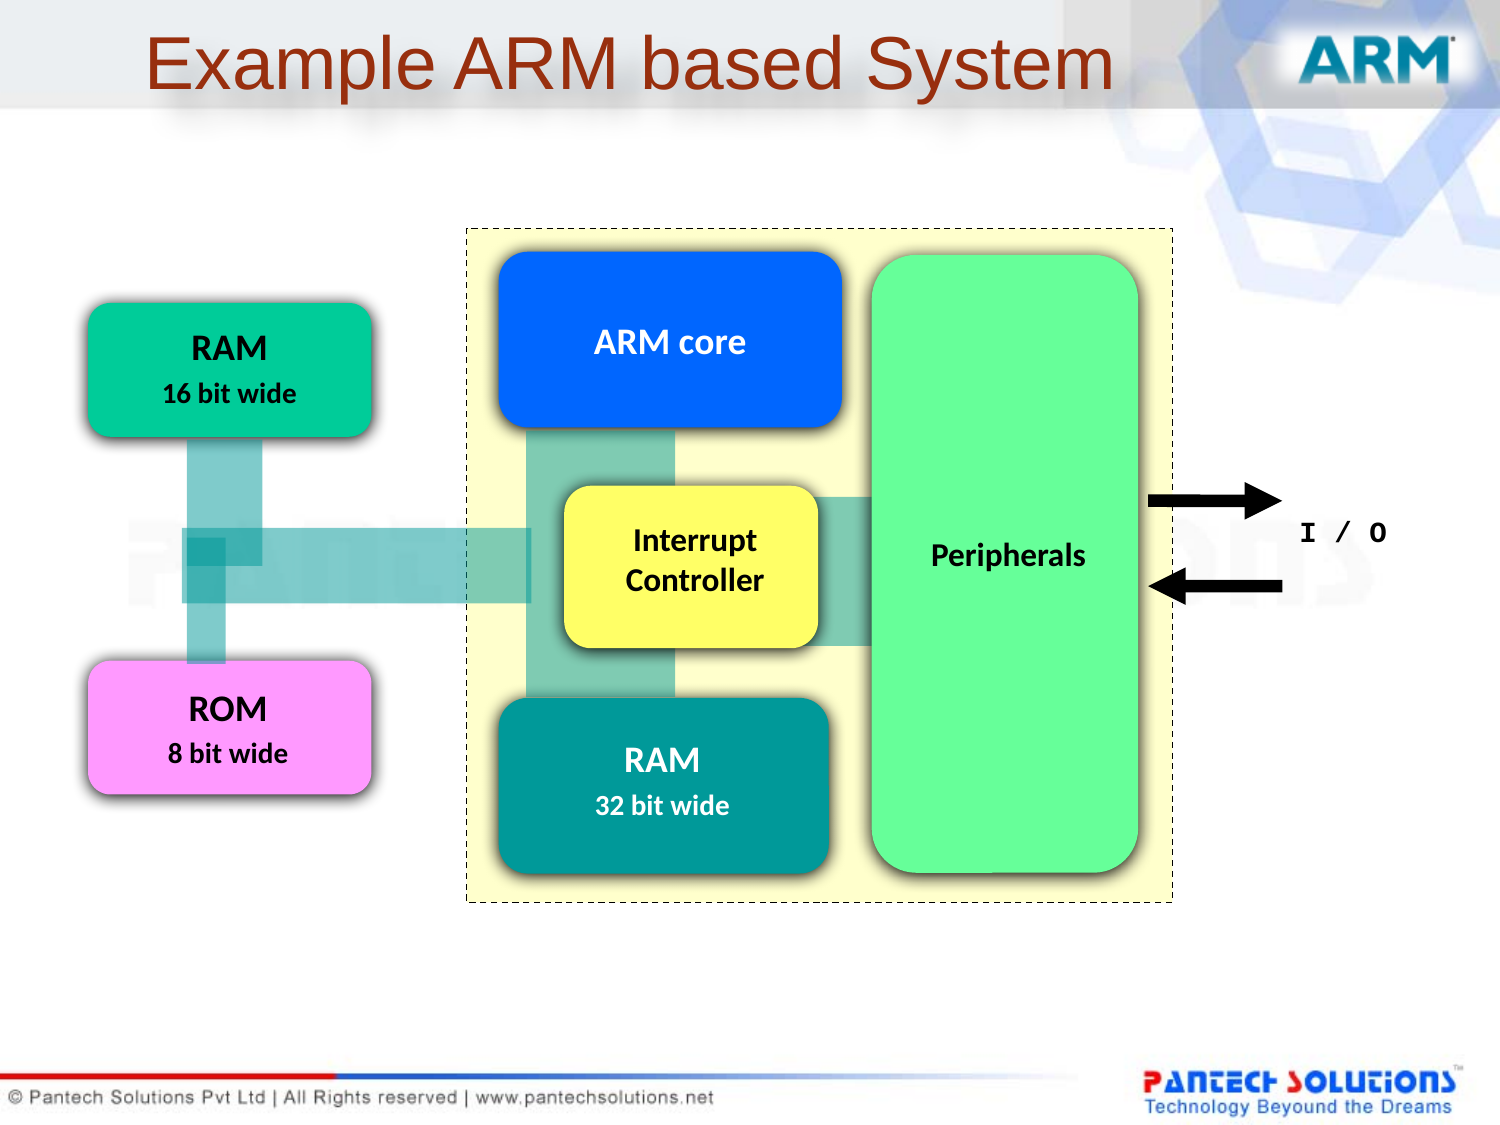

# Example ARM based System

ARM core

Peripherals

RAM
16 bit wide

Interrupt Controller

I / O

ROM
8 bit wide

RAM
32 bit wide